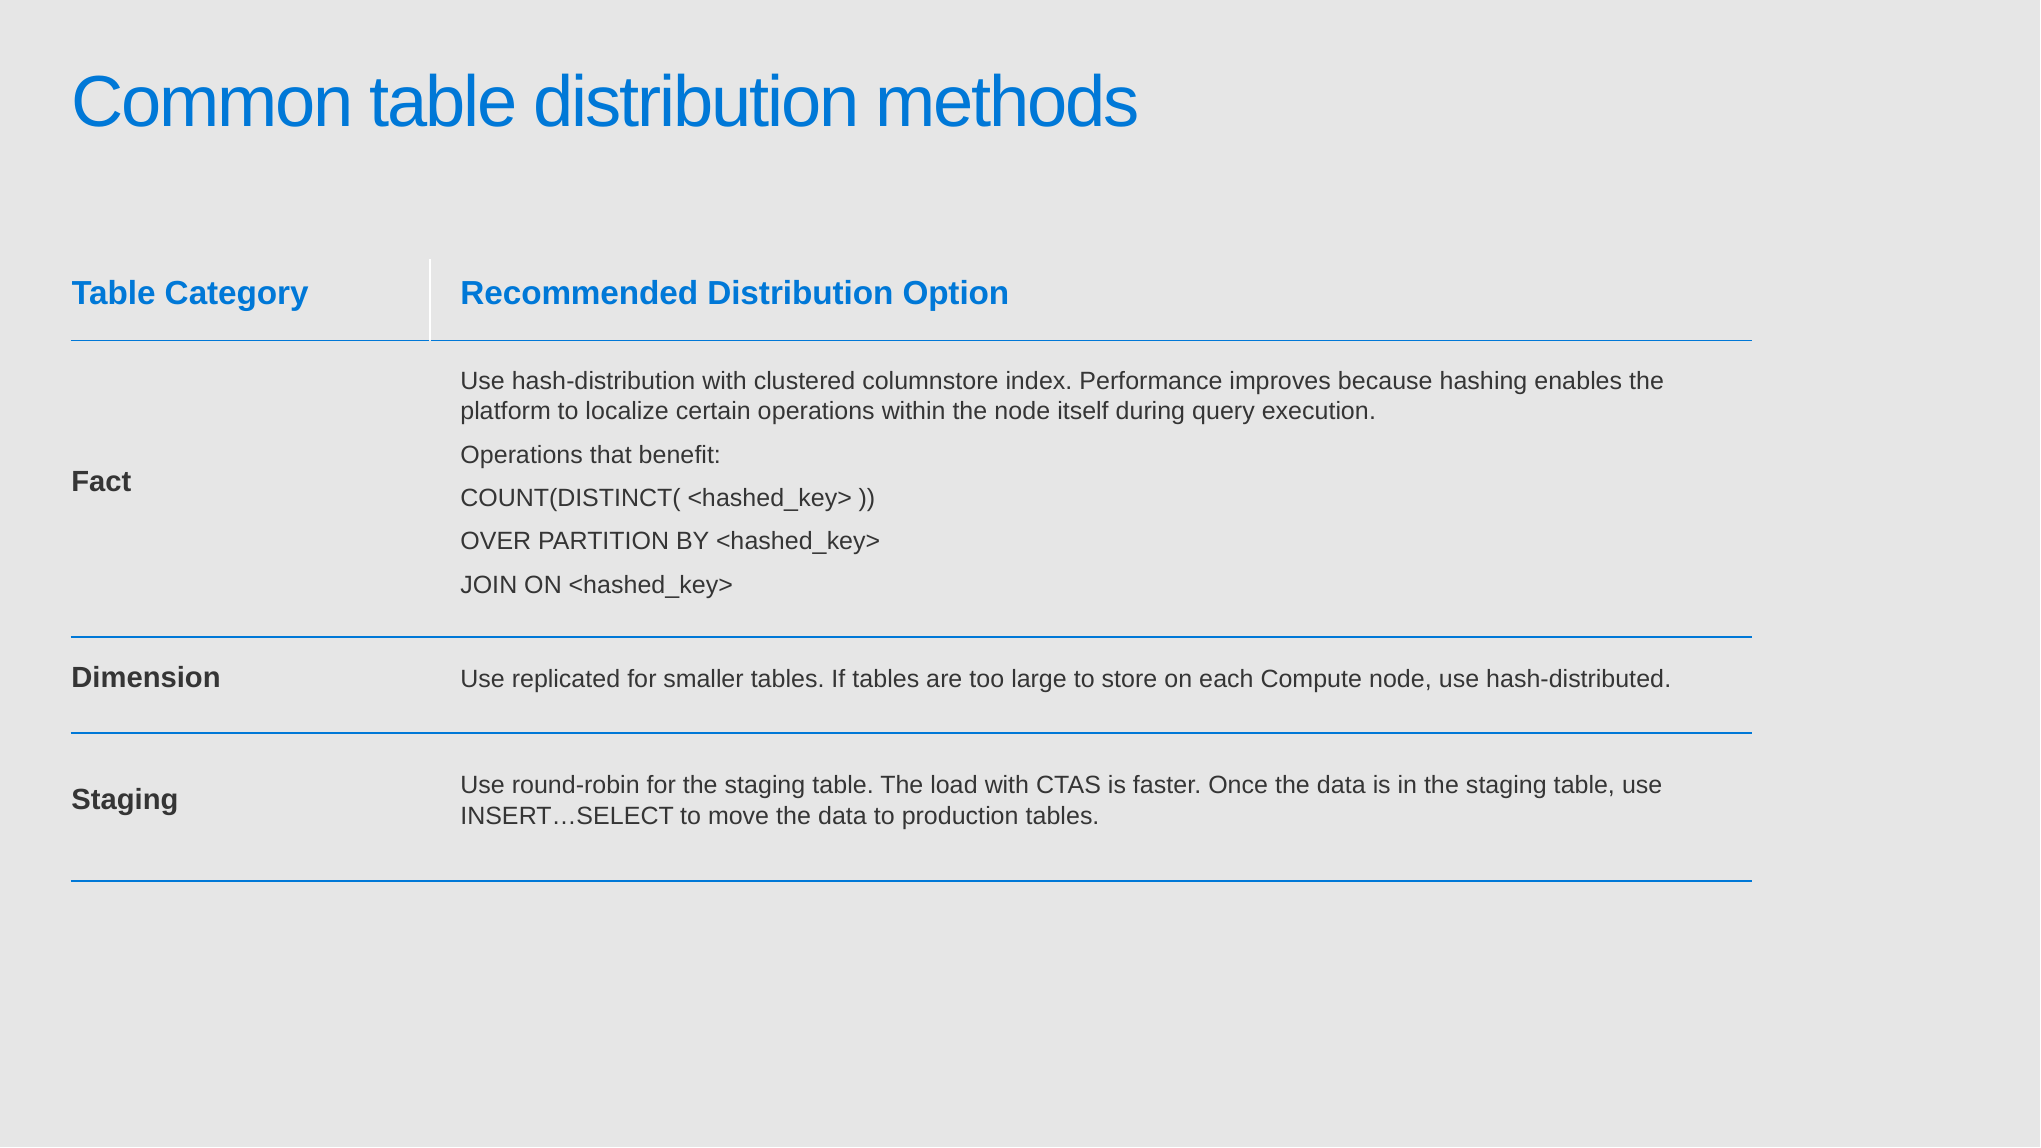

# Common table distribution methods
| Table Category | Recommended Distribution Option |
| --- | --- |
| Fact | Use hash-distribution with clustered columnstore index. Performance improves because hashing enables the platform to localize certain operations within the node itself during query execution. Operations that benefit: COUNT(DISTINCT( <hashed\_key> )) OVER PARTITION BY <hashed\_key> JOIN ON <hashed\_key> |
| Dimension | Use replicated for smaller tables. If tables are too large to store on each Compute node, use hash-distributed. |
| Staging | Use round-robin for the staging table. The load with CTAS is faster. Once the data is in the staging table, use INSERT…SELECT to move the data to production tables. |